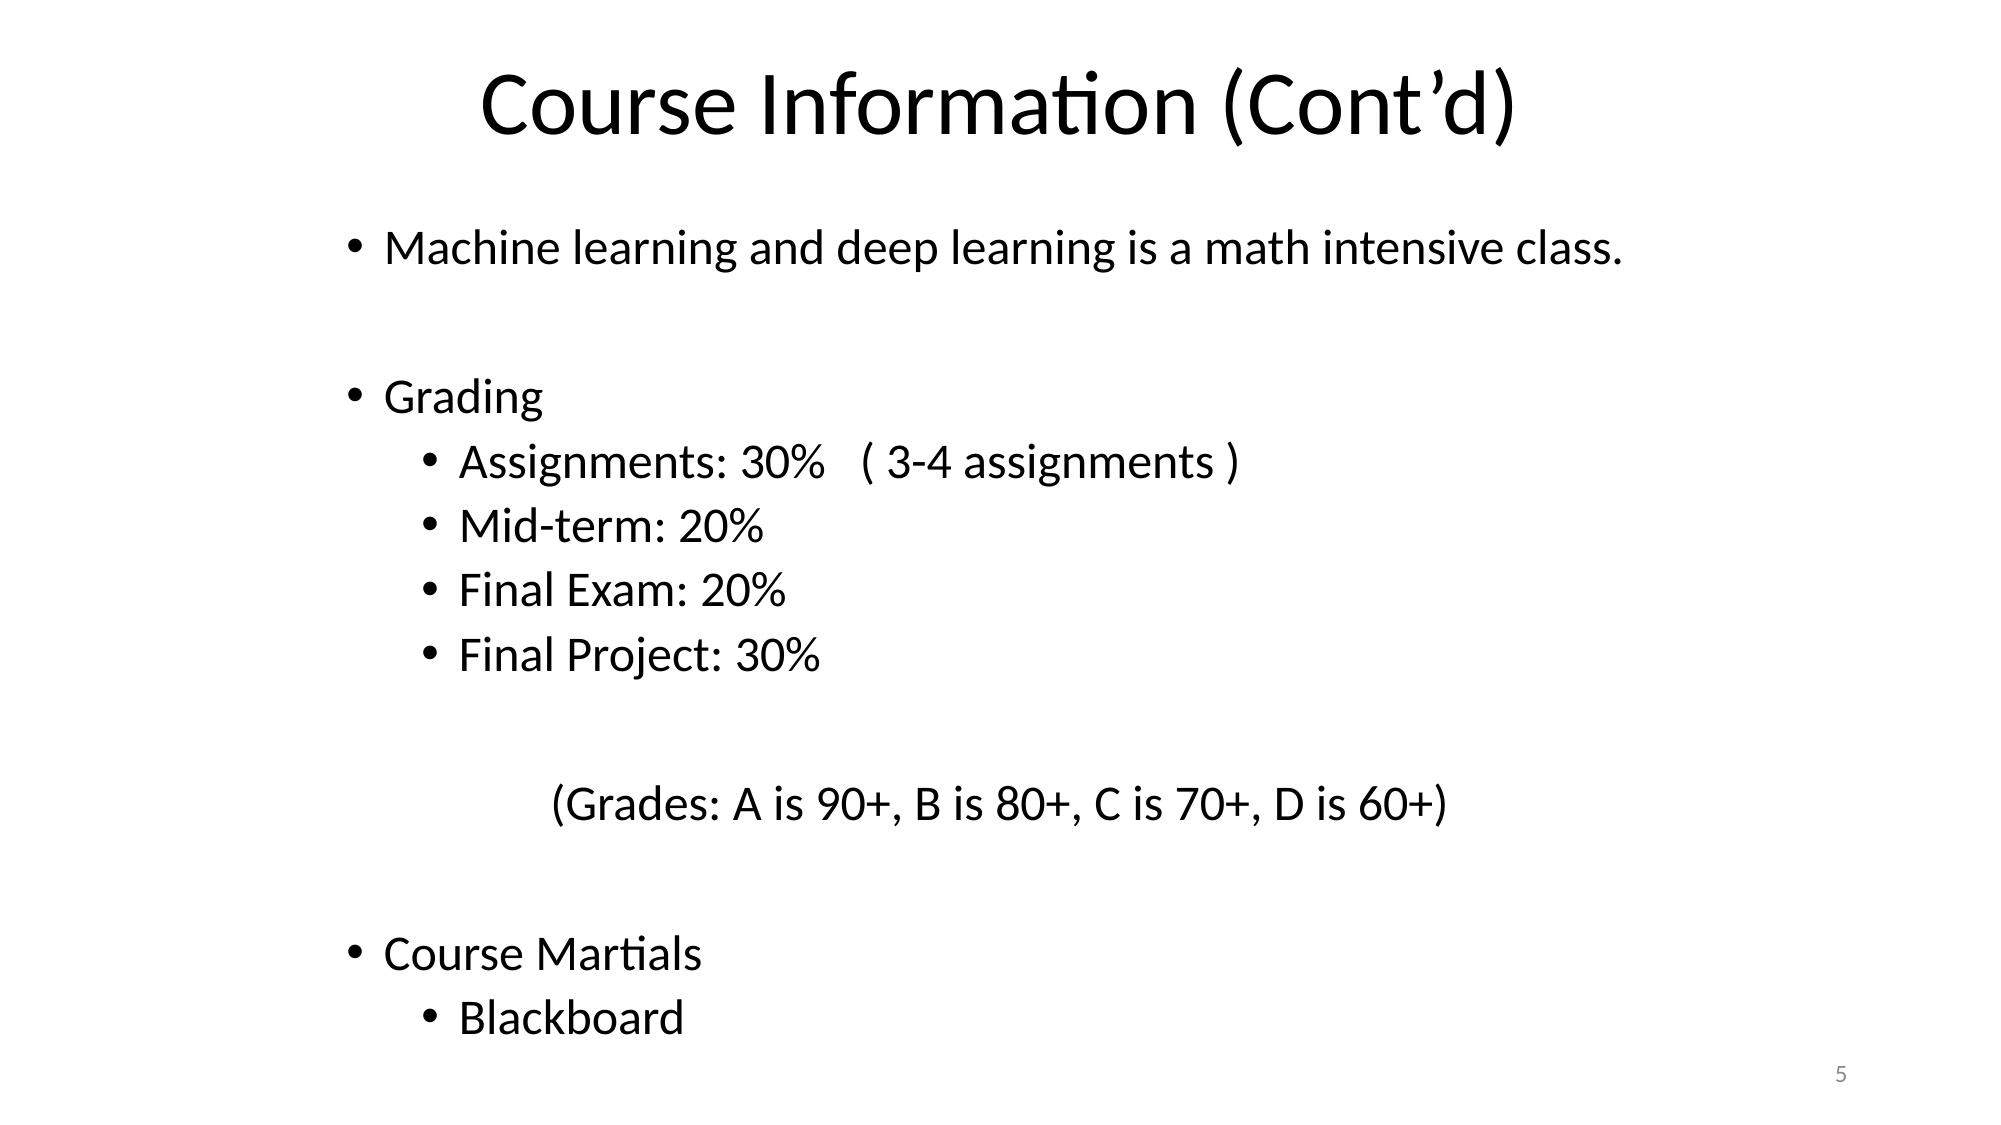

# Course Information (Cont’d)
Machine learning and deep learning is a math intensive class.

Grading
Assignments: 30%   ( 3-4 assignments )
Mid-term: 20%
Final Exam: 20%
Final Project: 30%

(Grades: A is 90+, B is 80+, C is 70+, D is 60+)

Course Martials
Blackboard
5